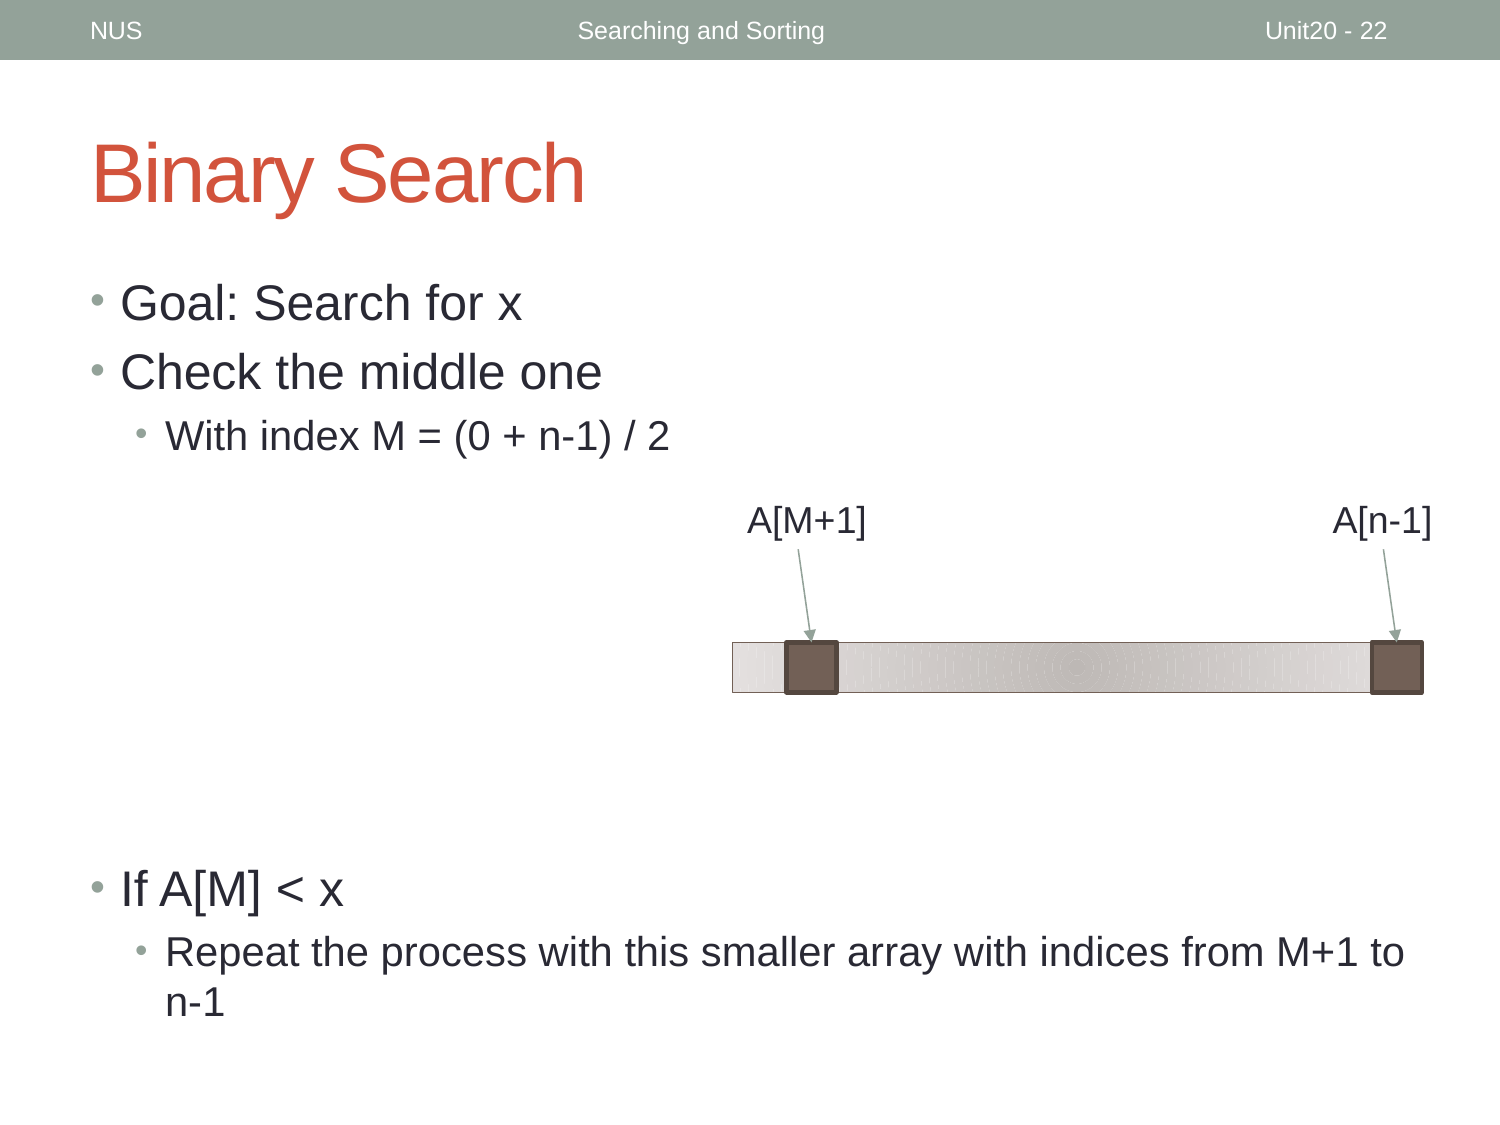

NUS
Searching and Sorting
Unit20 - 22
# Binary Search
Goal: Search for x
Check the middle one
With index M = (0 + n-1) / 2

If A[M] < x
Repeat the process with this smaller array with indices from M+1 to n-1
A[M+1]
A[n-1]